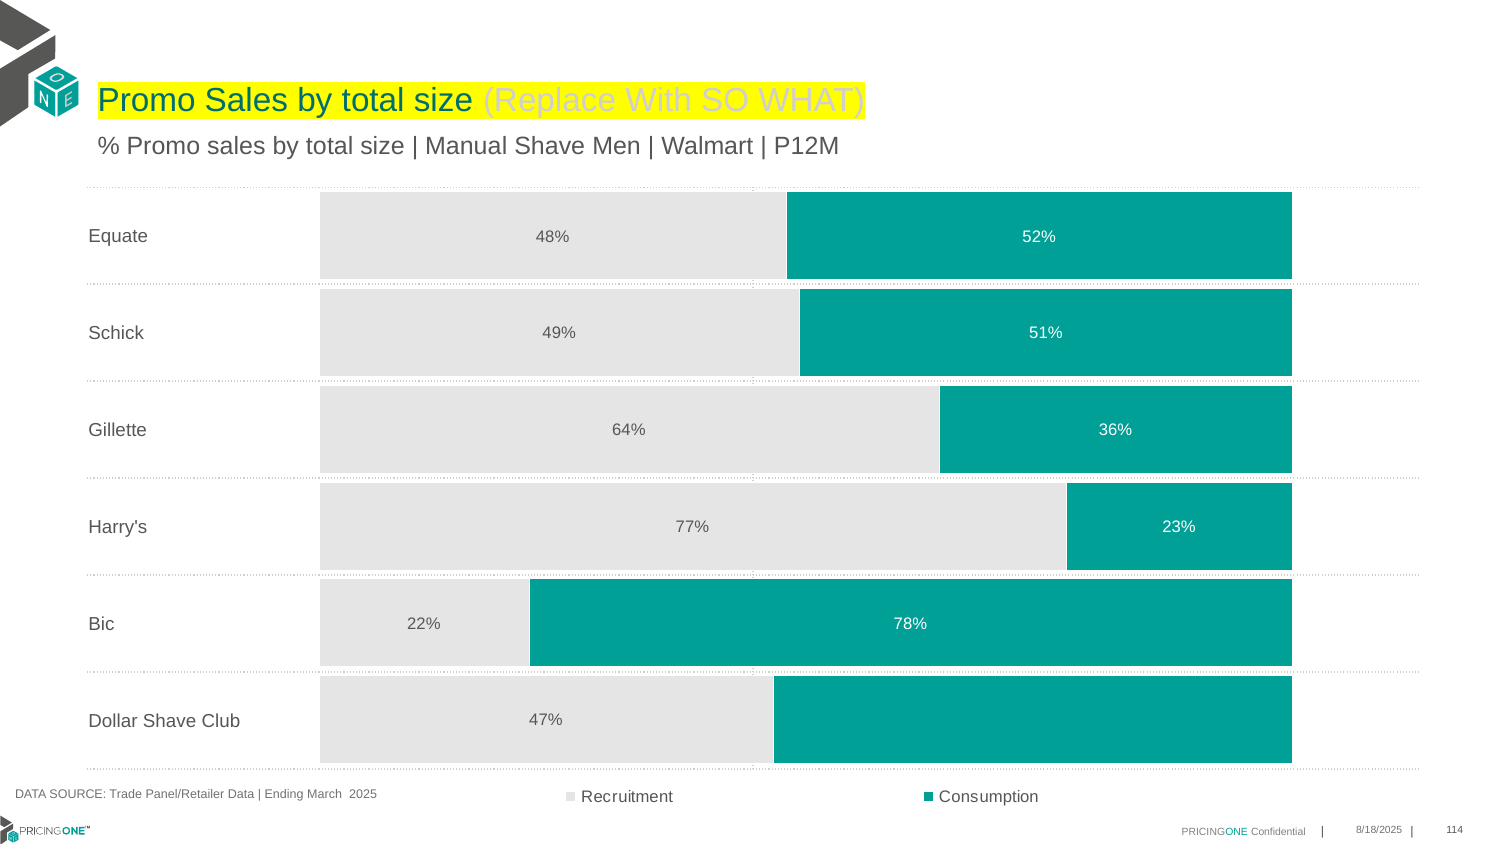

# Promo Sales by total size (Replace With SO WHAT)

% Promo sales by total size | Manual Shave Men | Walmart | P12M

### Chart

| Category | Recruitment | Consumption |
|---|---|---|
| Equate | 0.4800599895758938 | 0.5199400104241062 |
| Schick | 0.4936541585792204 | 0.5063458414207795 |
| Gillette | 0.6366050869102112 | 0.3633949130897888 |
| Harry's | 0.7672805893279896 | 0.2327194106720104 |
| Bic | 0.21534982182334902 | 0.784650178176651 |
| Dollar Shave Club | 0.46621582043146254 | 0.5337841795685374 |
| Equate |  |
| --- | --- |
| Schick | 4 |
| Gillette |  |
| Harry's |  |
| Bic |  |
| Dollar Shave Club |  |
DATA SOURCE: Trade Panel/Retailer Data | Ending March  2025

8/18/2025
114